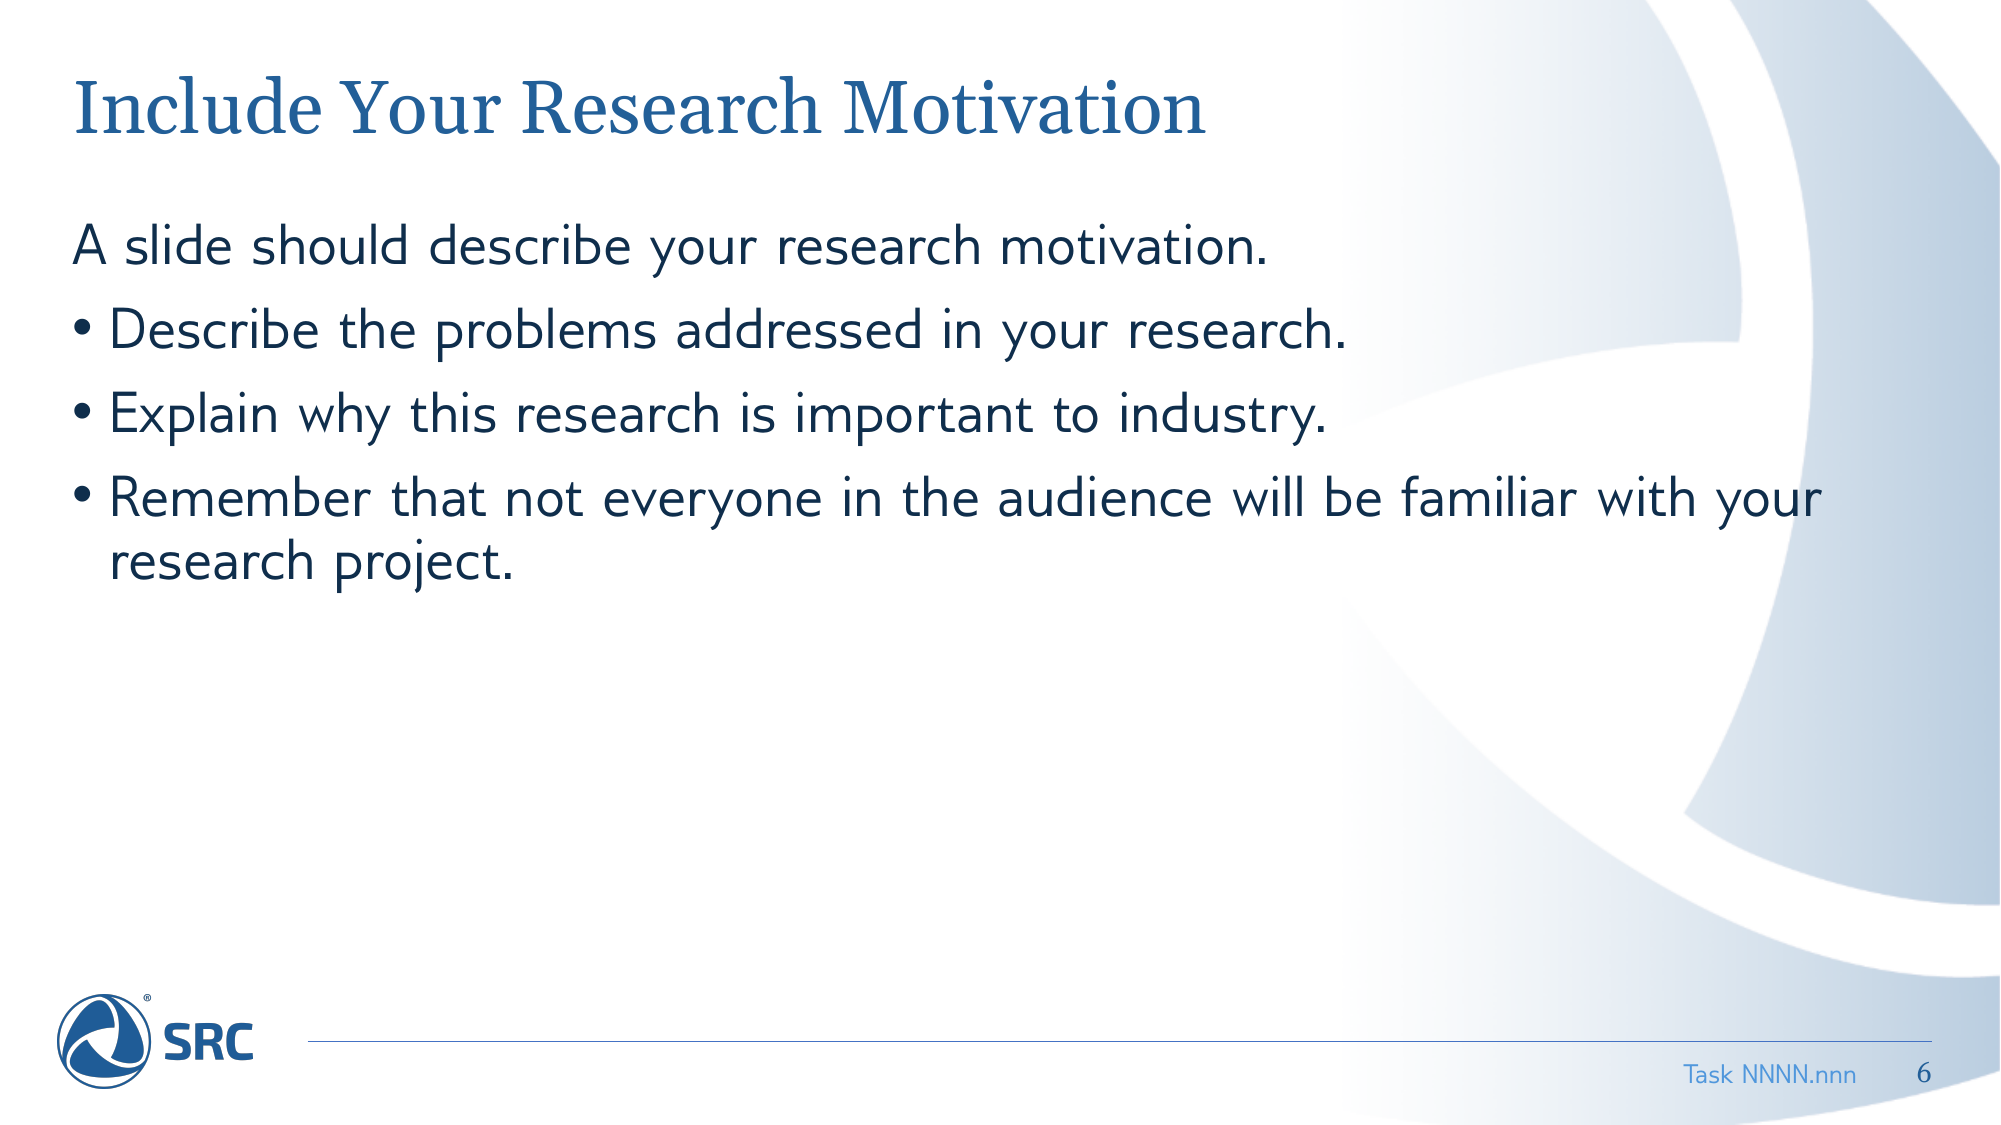

# Include Your Research Motivation
A slide should describe your research motivation.
Describe the problems addressed in your research.
Explain why this research is important to industry.
Remember that not everyone in the audience will be familiar with your research project.

Task NNNN.nnn
6